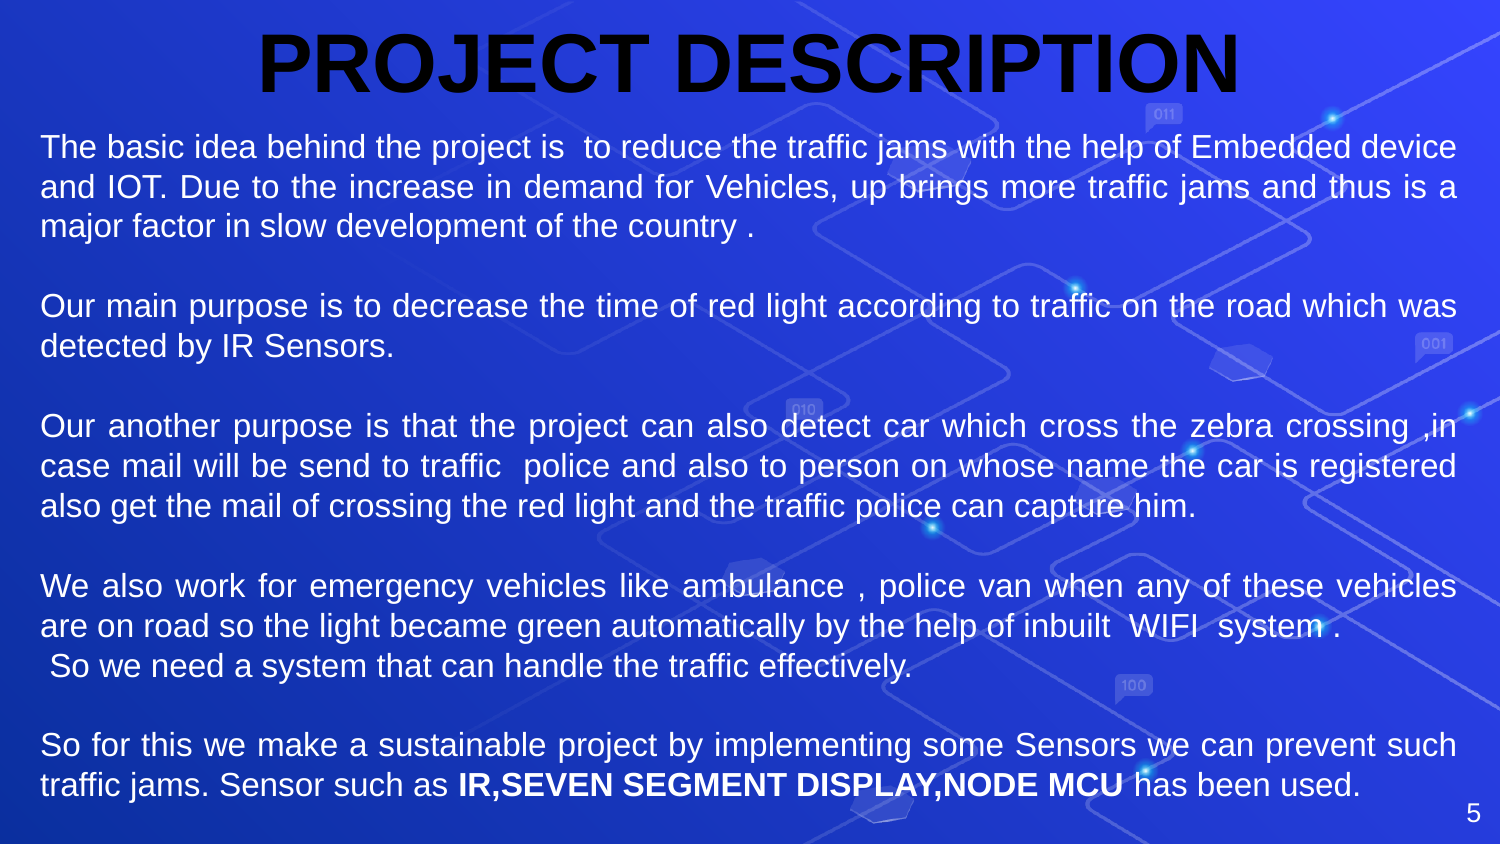

PROJECT DESCRIPTION
The basic idea behind the project is  to reduce the traffic jams with the help of Embedded device and IOT. Due to the increase in demand for Vehicles, up brings more traffic jams and thus is a major factor in slow development of the country .

Our main purpose is to decrease the time of red light according to traffic on the road which was detected by IR Sensors.

Our another purpose is that the project can also detect car which cross the zebra crossing ,in case mail will be send to traffic  police and also to person on whose name the car is registered also get the mail of crossing the red light and the traffic police can capture him.

We also work for emergency vehicles like ambulance , police van when any of these vehicles are on road so the light became green automatically by the help of inbuilt  WIFI  system .
 So we need a system that can handle the traffic effectively.

So for this we make a sustainable project by implementing some Sensors we can prevent such traffic jams. Sensor such as IR,SEVEN SEGMENT DISPLAY,NODE MCU has been used.

5